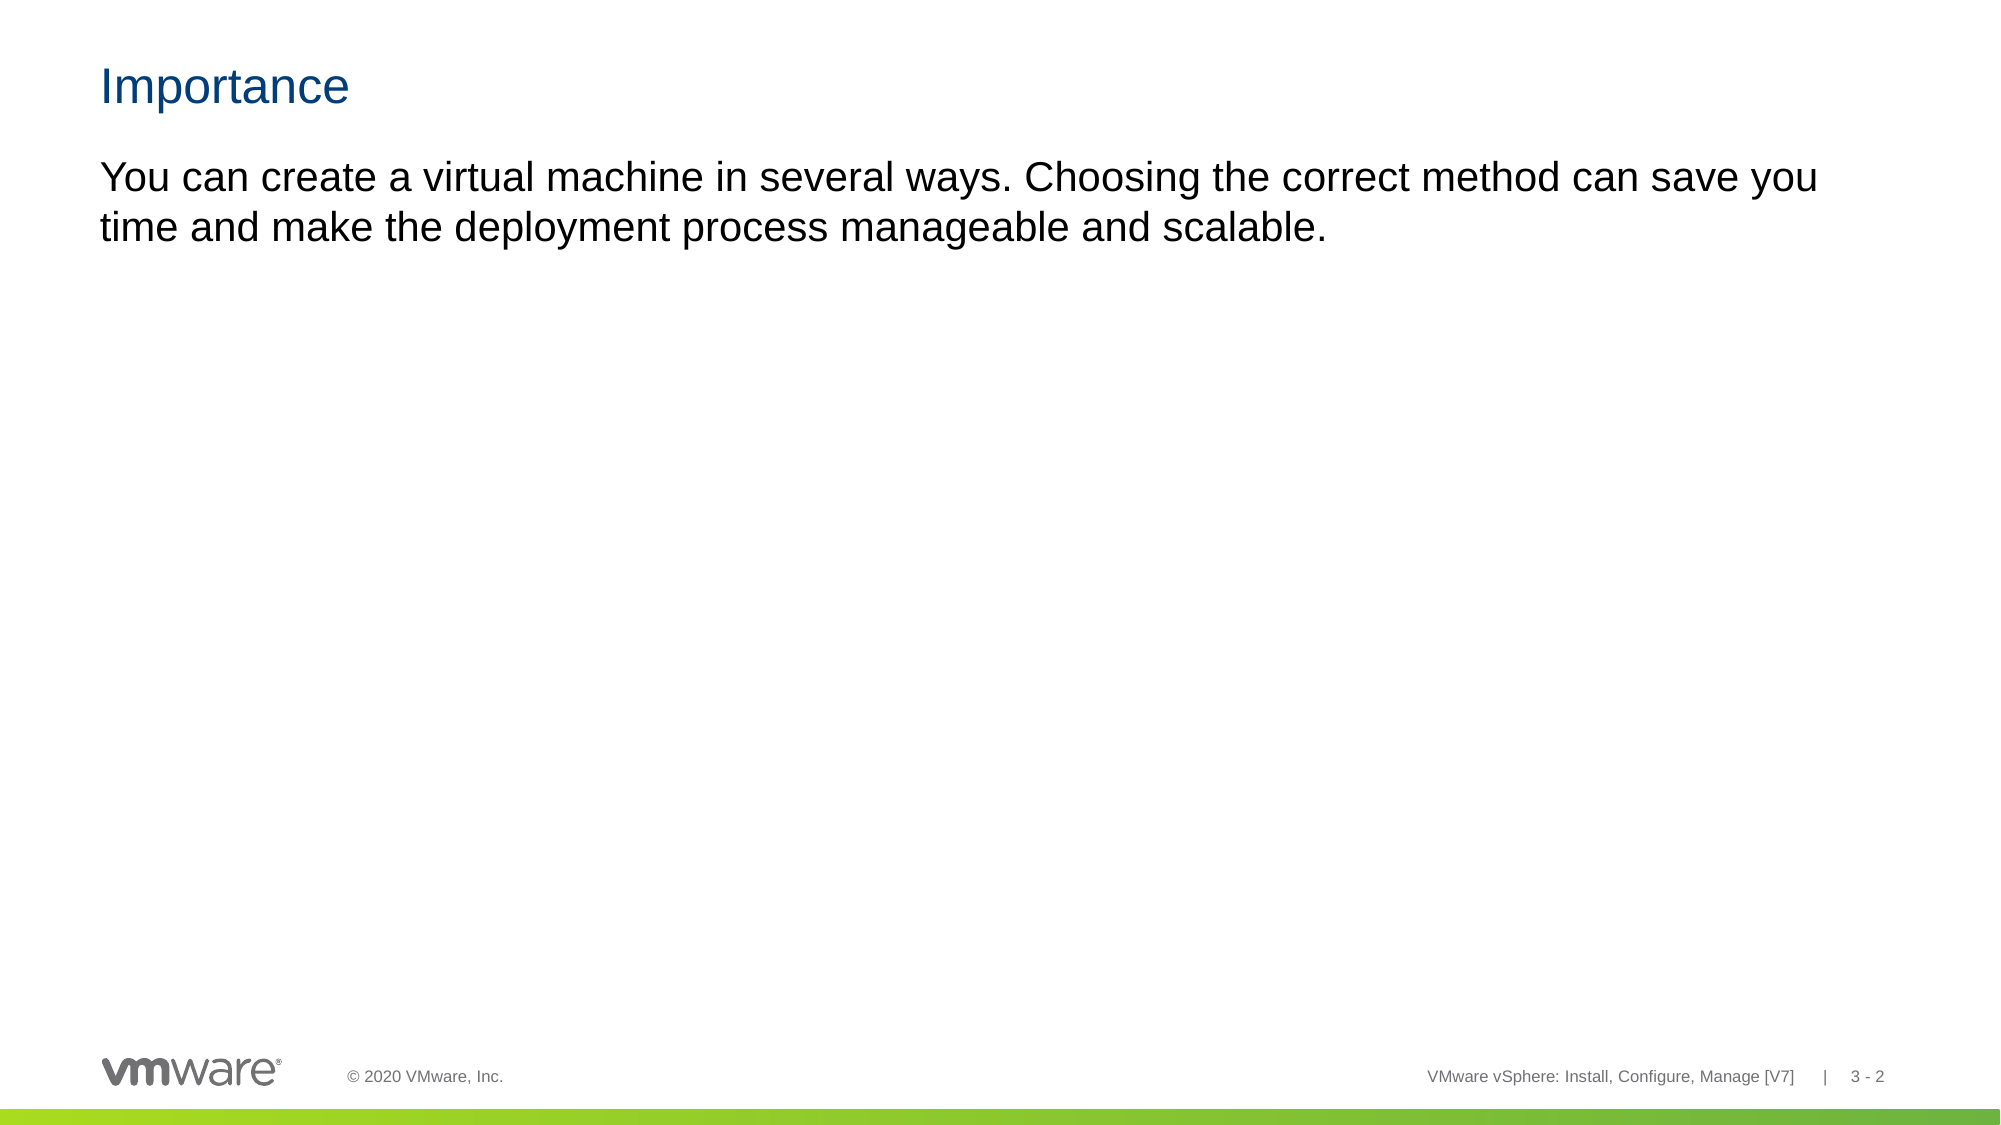

# Importance
You can create a virtual machine in several ways. Choosing the correct method can save you time and make the deployment process manageable and scalable.
VMware vSphere: Install, Configure, Manage [V7]      |     3 - 2